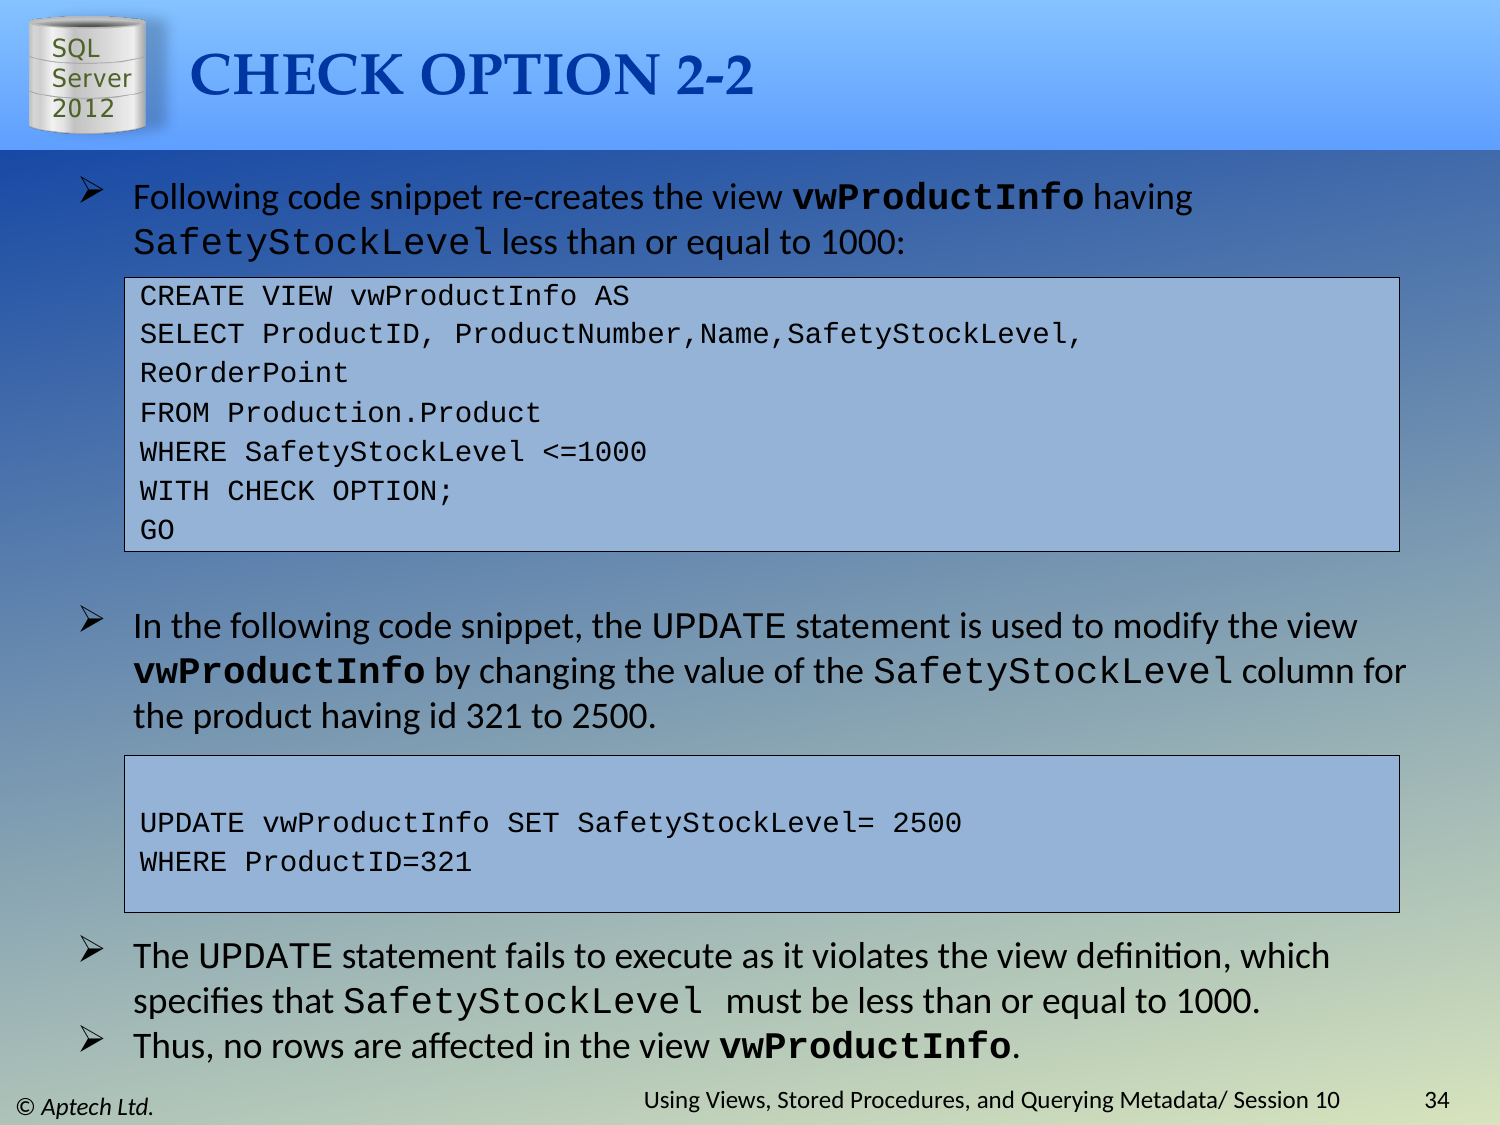

# CHECK OPTION 2-2
Following code snippet re-creates the view vwProductInfo having SafetyStockLevel less than or equal to 1000:
CREATE VIEW vwProductInfo AS
SELECT ProductID, ProductNumber,Name,SafetyStockLevel,
ReOrderPoint
FROM Production.Product
WHERE SafetyStockLevel <=1000
WITH CHECK OPTION;
GO
In the following code snippet, the UPDATE statement is used to modify the view vwProductInfo by changing the value of the SafetyStockLevel column for the product having id 321 to 2500.

UPDATE vwProductInfo SET SafetyStockLevel= 2500
WHERE ProductID=321

The UPDATE statement fails to execute as it violates the view definition, which specifies that SafetyStockLevel must be less than or equal to 1000.
Thus, no rows are affected in the view vwProductInfo.
Using Views, Stored Procedures, and Querying Metadata/ Session 10
34